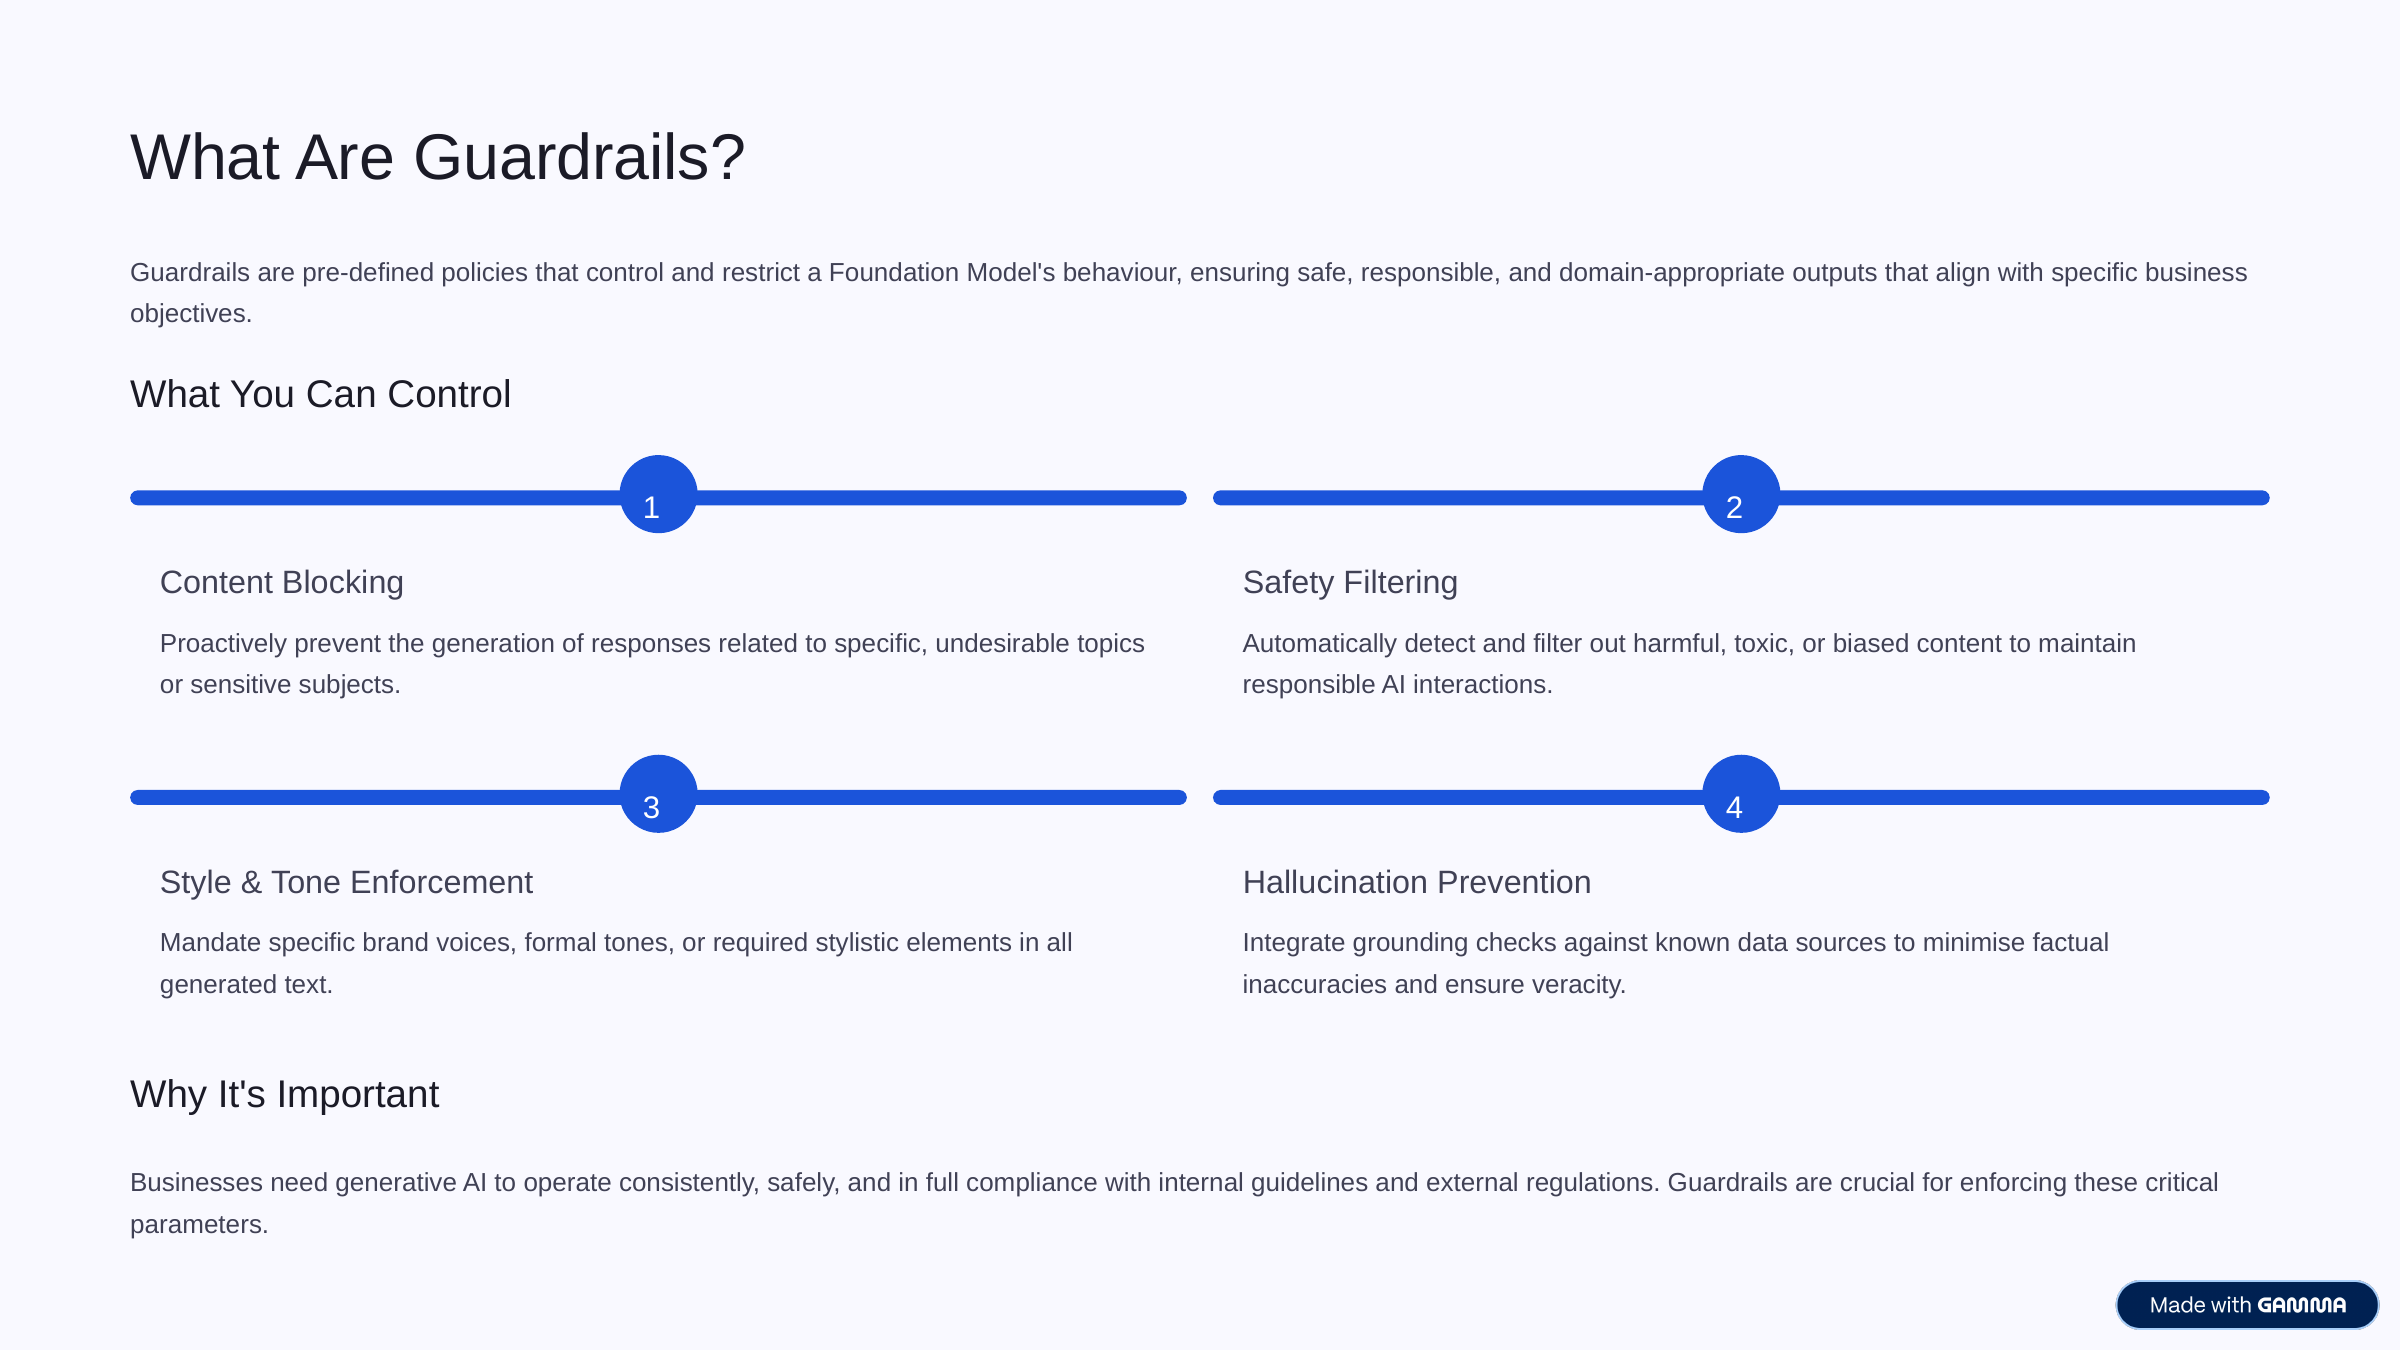

What Are Guardrails?
Guardrails are pre-defined policies that control and restrict a Foundation Model's behaviour, ensuring safe, responsible, and domain-appropriate outputs that align with specific business objectives.
What You Can Control

1
2

Content Blocking
Safety Filtering
Proactively prevent the generation of responses related to specific, undesirable topics or sensitive subjects.
Automatically detect and filter out harmful, toxic, or biased content to maintain responsible AI interactions.

3
4

Style & Tone Enforcement
Hallucination Prevention
Mandate specific brand voices, formal tones, or required stylistic elements in all generated text.
Integrate grounding checks against known data sources to minimise factual inaccuracies and ensure veracity.
Why It's Important
Businesses need generative AI to operate consistently, safely, and in full compliance with internal guidelines and external regulations. Guardrails are crucial for enforcing these critical parameters.